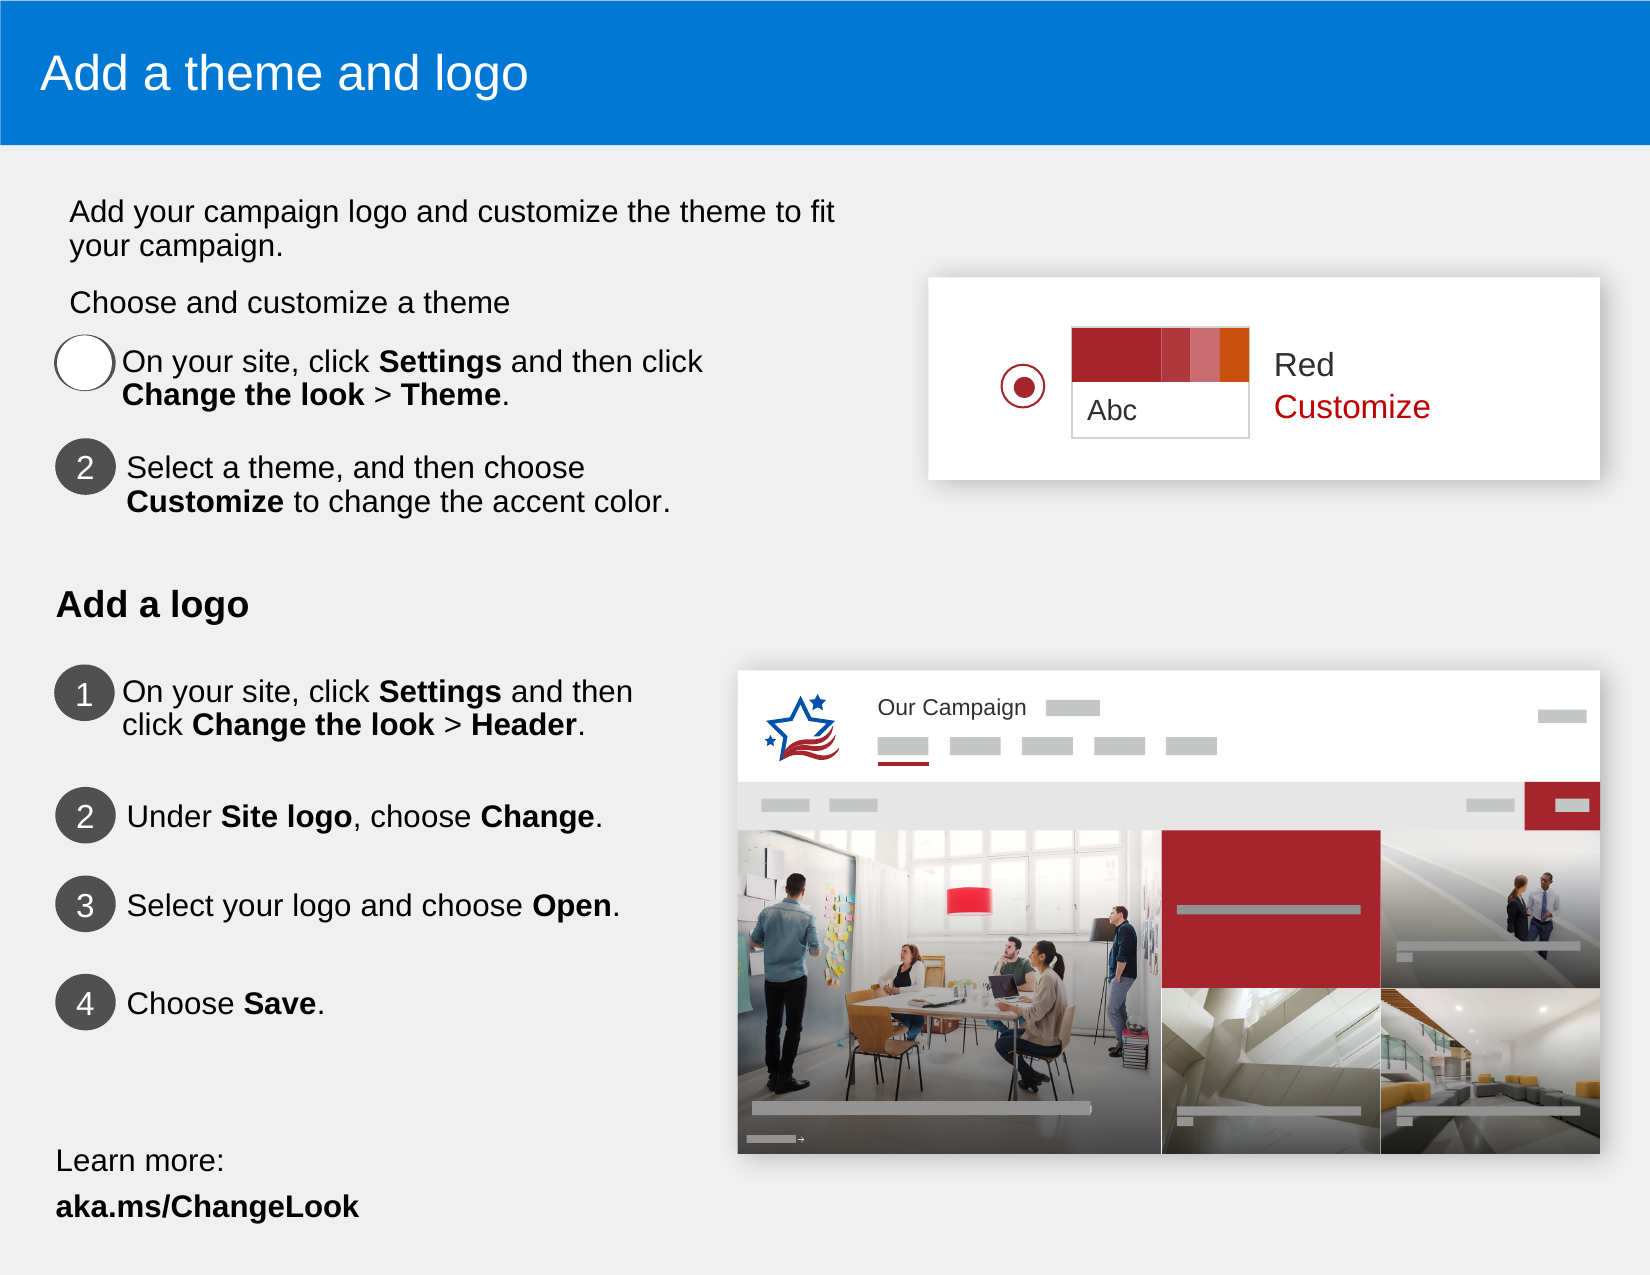

# Add a theme and logo
Add your campaign logo and customize the theme to fit your campaign.
Choose and customize a theme

Abc
1

On your site, click Settings and then click Change the look > Theme.
Red
Customize
2

Select a theme, and then choose Customize to change the accent color.
Add a logo
1

On your site, click Settings and then click Change the look > Header.

Our Campaign

2

Under Site logo, choose Change.

3

Select your logo and choose Open.

4

Choose Save.

Learn more:
aka.ms/ChangeLook